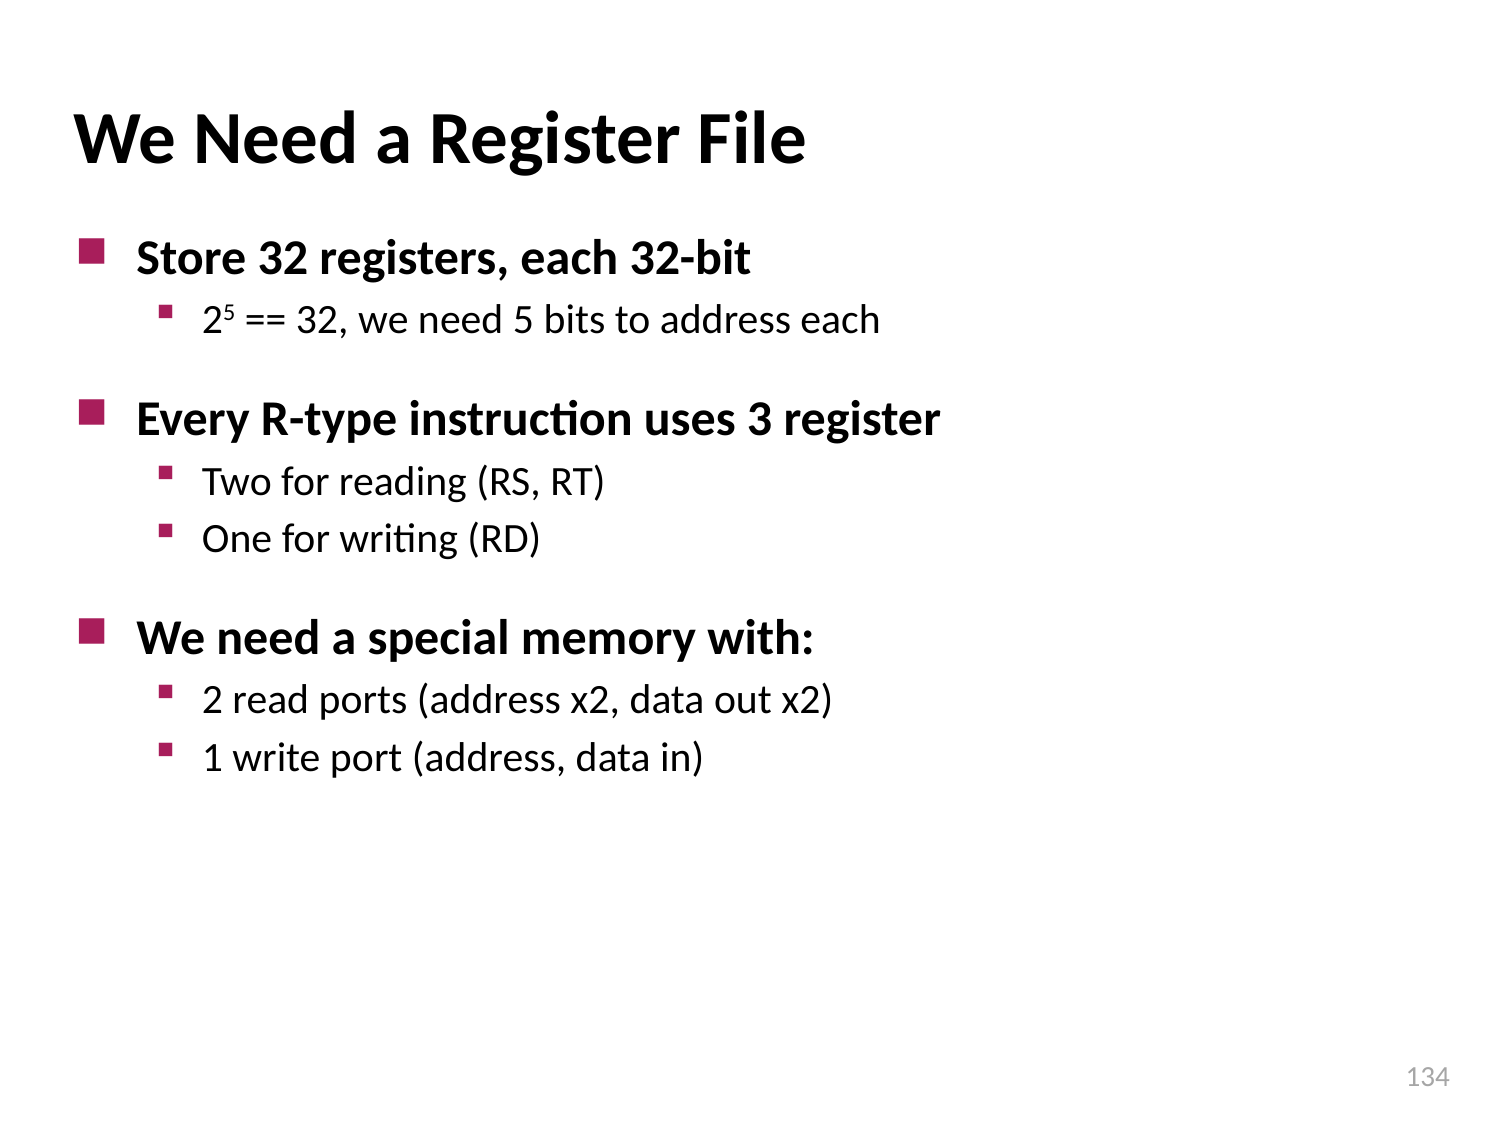

# We Need a Register File
Store 32 registers, each 32-bit
25 == 32, we need 5 bits to address each
Every R-type instruction uses 3 register
Two for reading (RS, RT)
One for writing (RD)
We need a special memory with:
2 read ports (address x2, data out x2)
1 write port (address, data in)